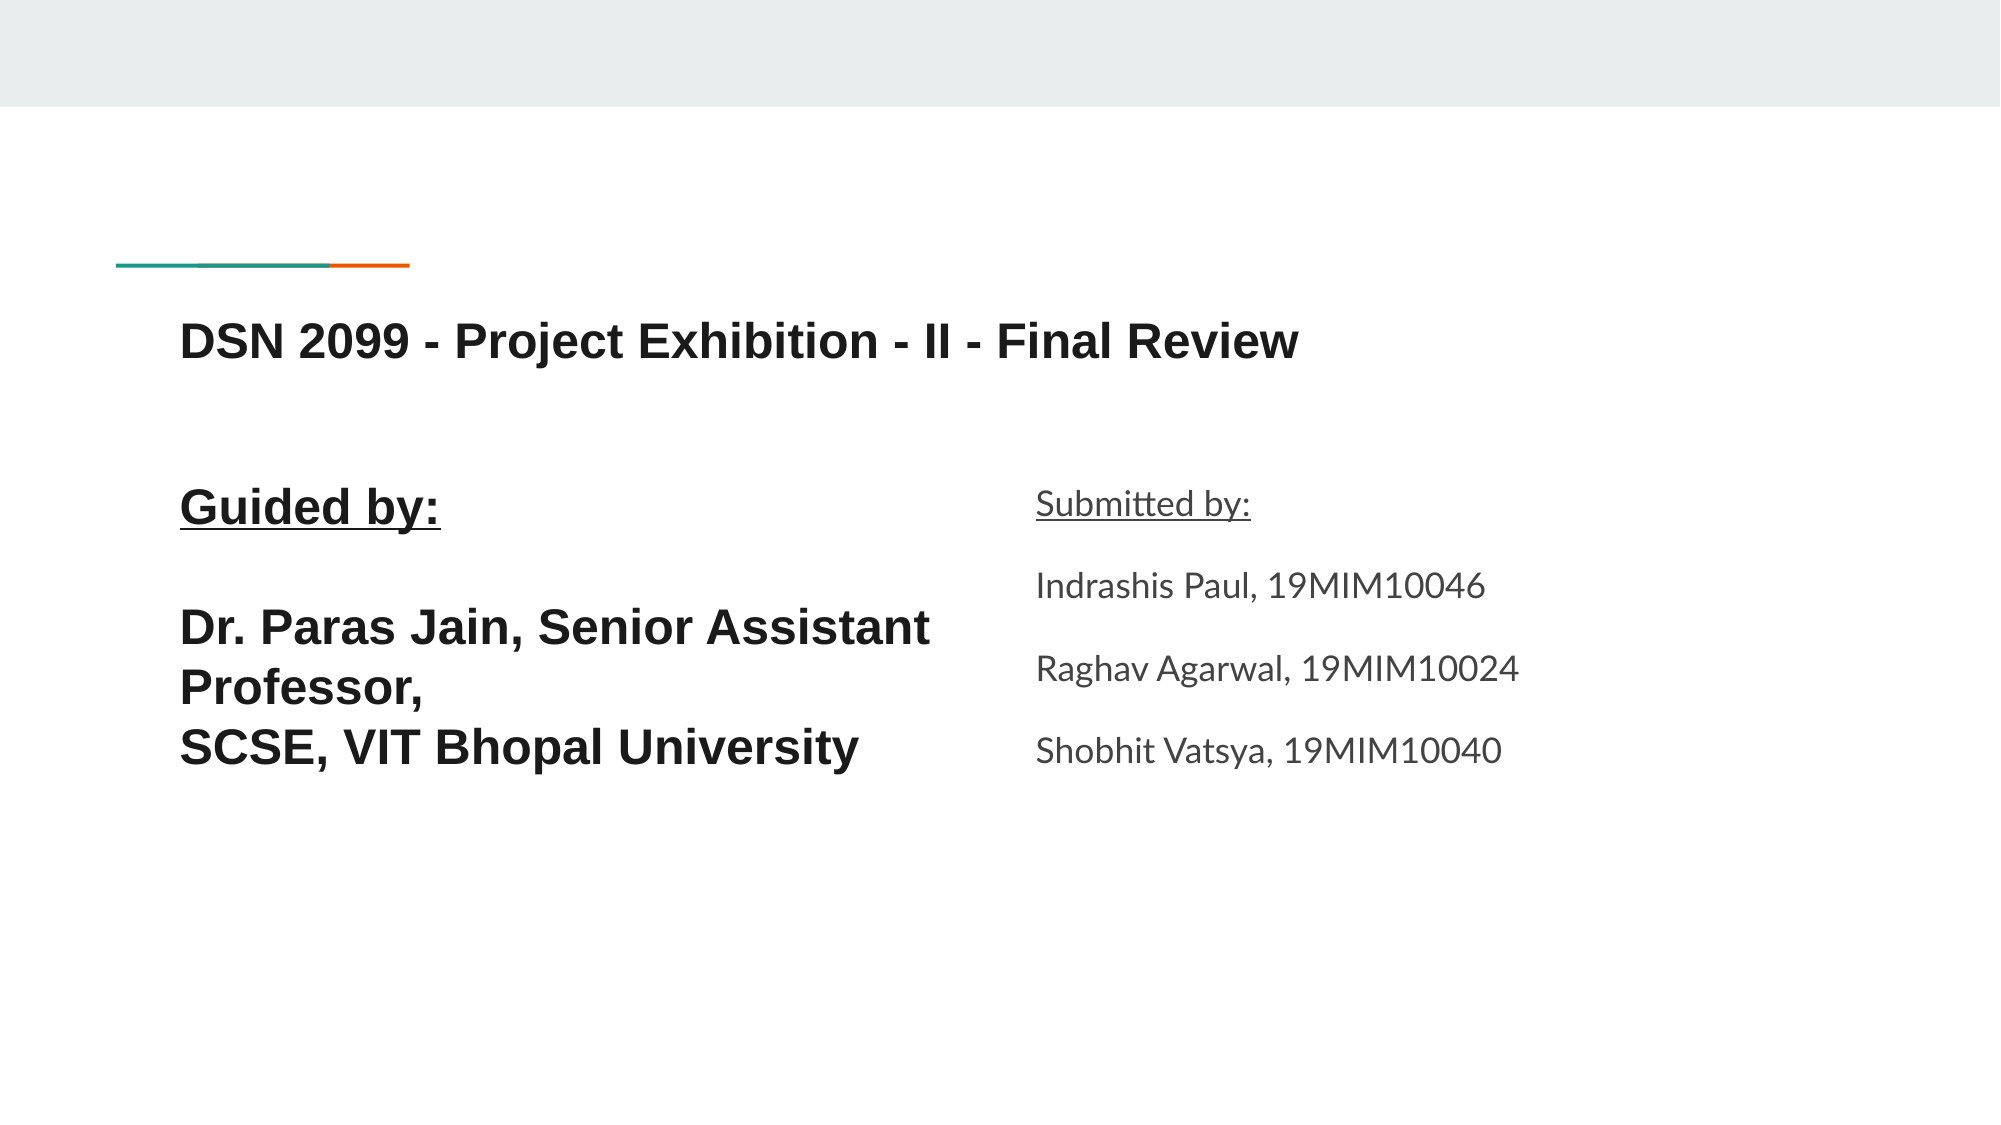

# DSN 2099 - Project Exhibition - II - Final Review
Guided by:

Dr. Paras Jain, Senior Assistant Professor,
SCSE, VIT Bhopal University
Submitted by:
Indrashis Paul, 19MIM10046
Raghav Agarwal, 19MIM10024
Shobhit Vatsya, 19MIM10040